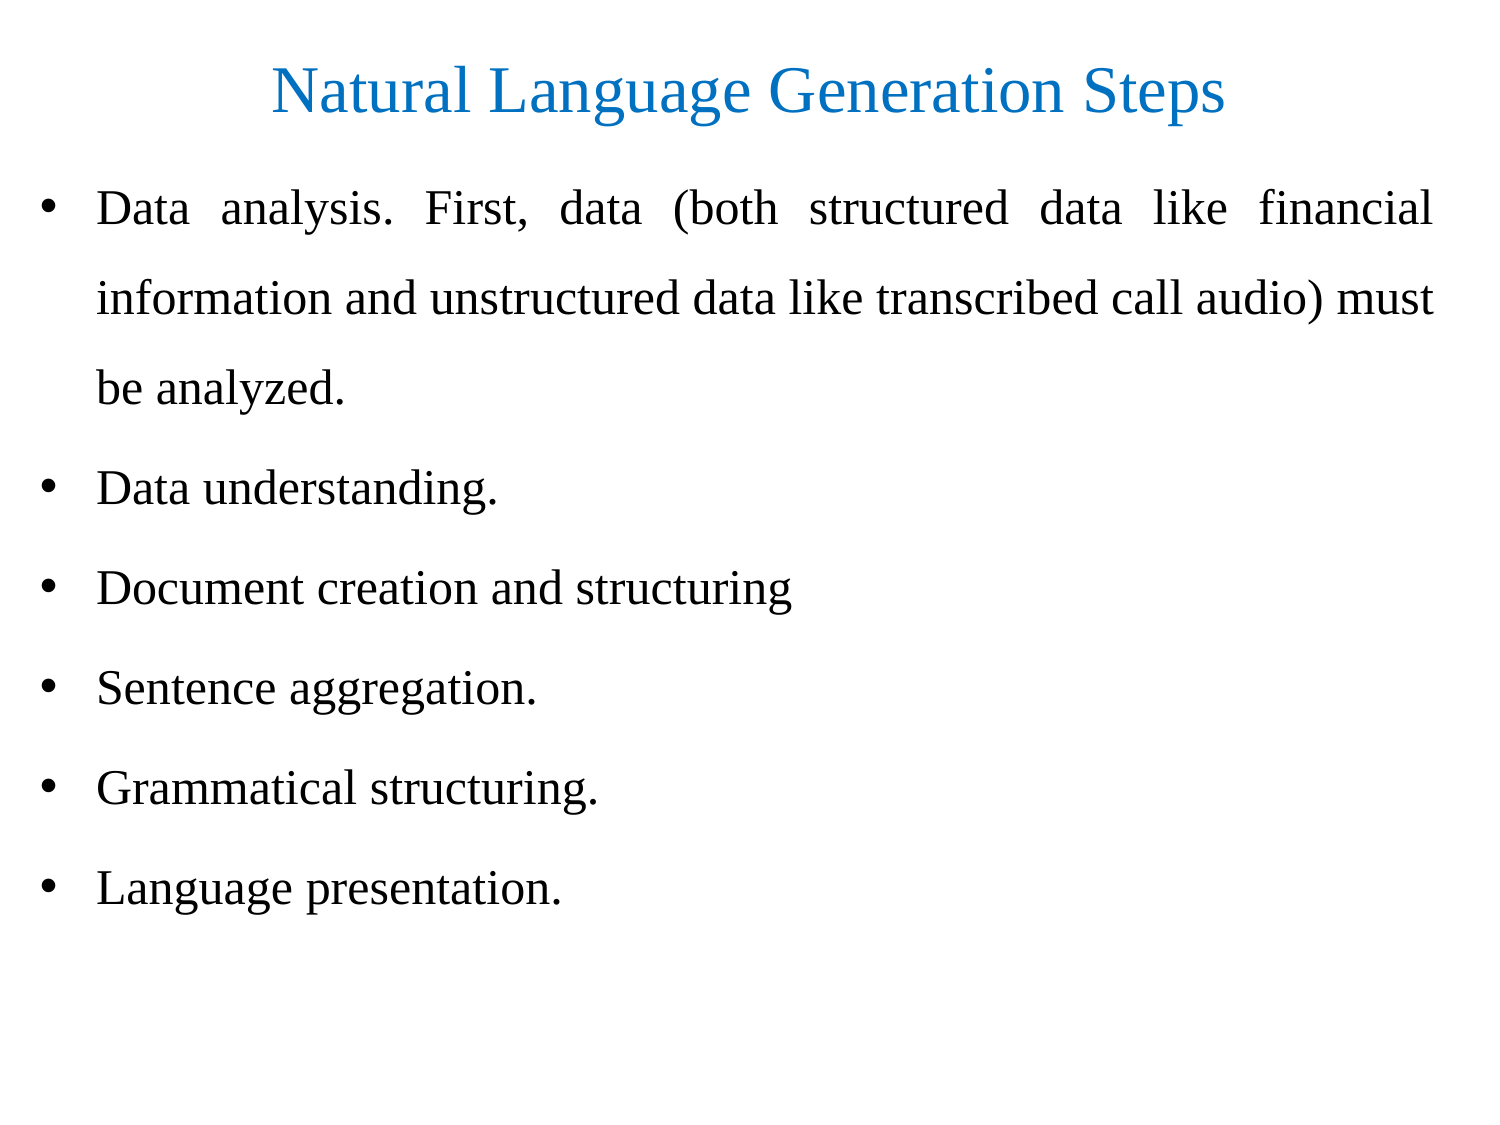

# Natural Language Generation Steps
Data analysis. First, data (both structured data like financial information and unstructured data like transcribed call audio) must be analyzed.
Data understanding.
Document creation and structuring
Sentence aggregation.
Grammatical structuring.
Language presentation.